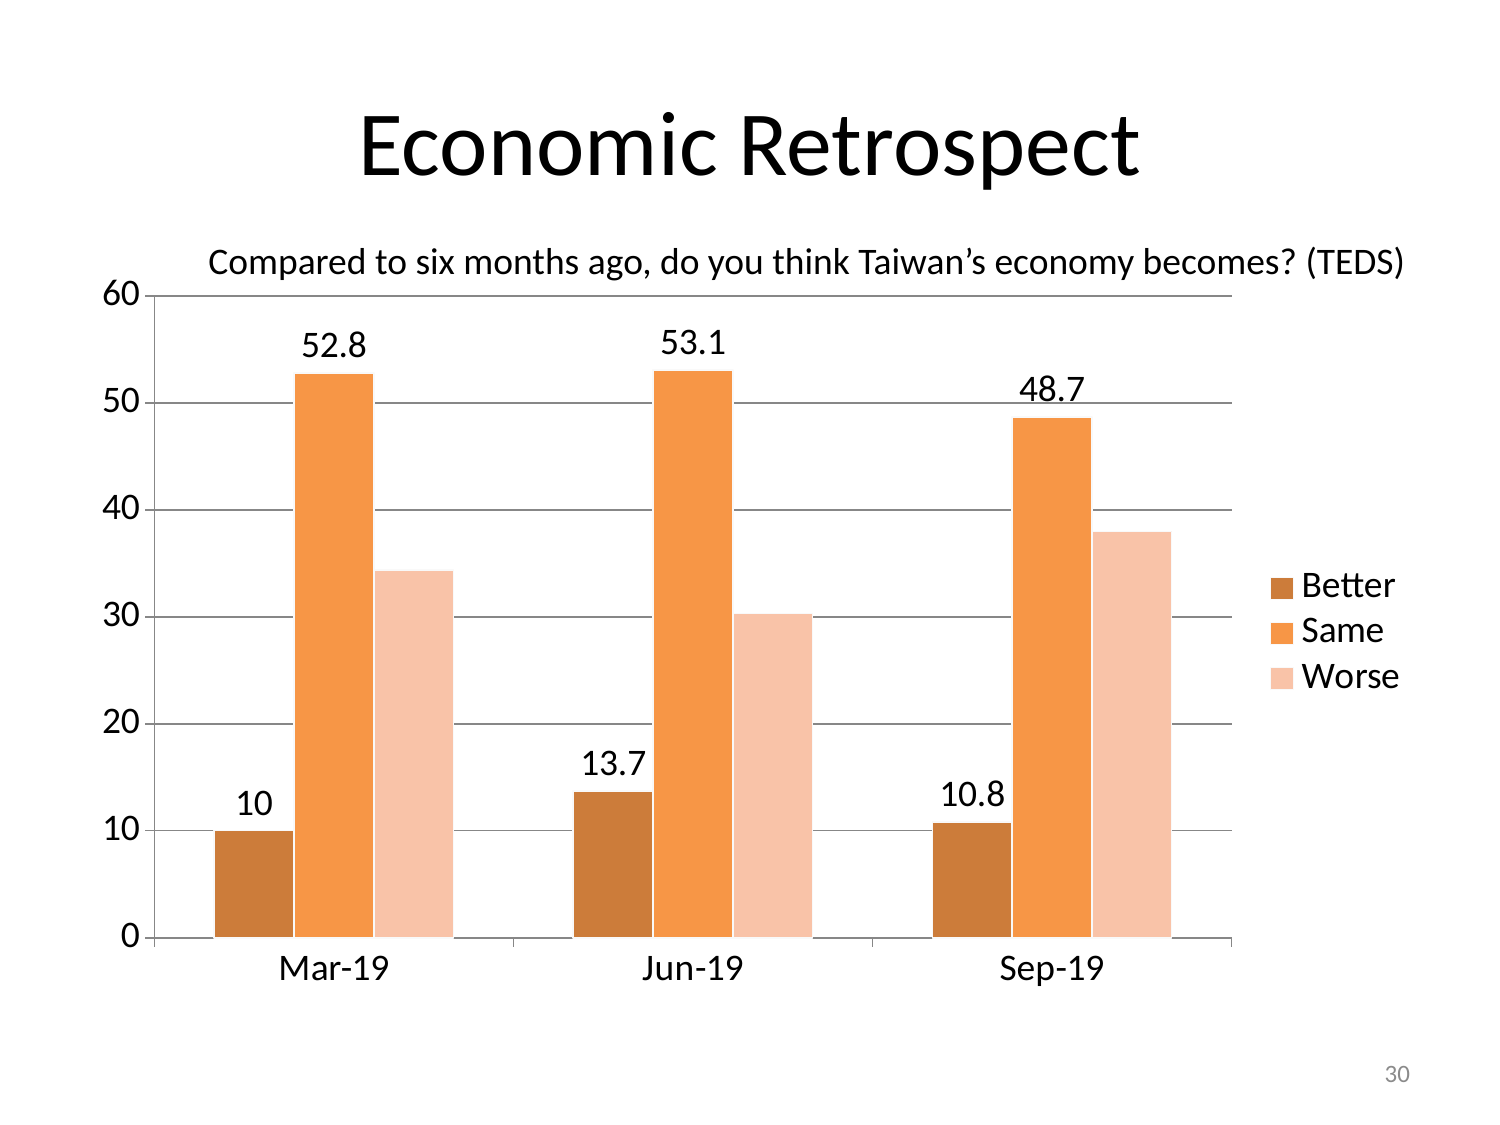

# Economic Retrospect
Compared to six months ago, do you think Taiwan’s economy becomes? (TEDS)

### Chart

| Category | Better | Same | Worse |
|---|---|---|---|
| Mar-19 | 10.0 | 52.8 | 34.4 |
| Jun-19 | 13.7 | 53.1 | 30.3 |
| Sep-19 | 10.8 | 48.7 | 38.0 |
30